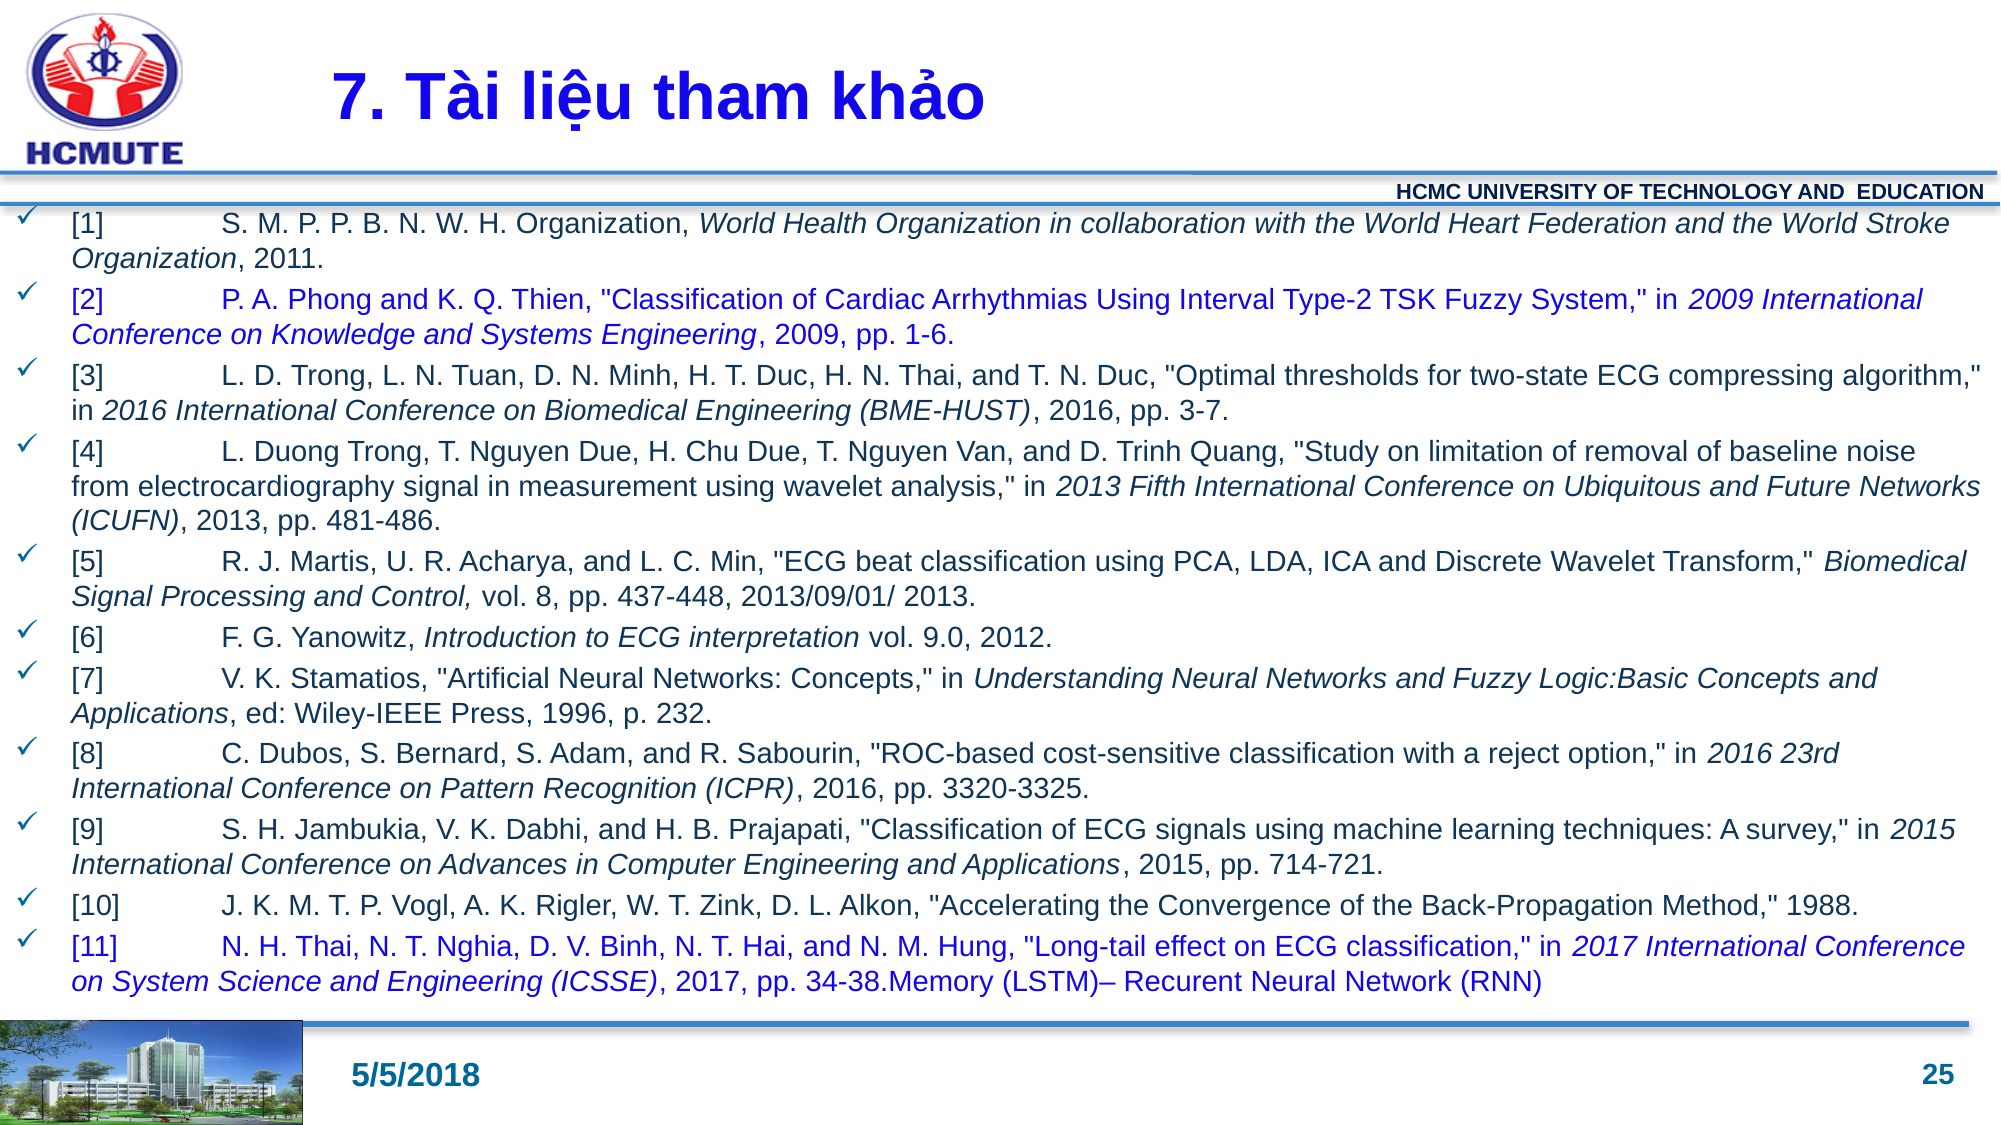

# 7. Tài liệu tham khảo
[1]	S. M. P. P. B. N. W. H. Organization, World Health Organization in collaboration with the World Heart Federation and the World Stroke Organization, 2011.
[2]	P. A. Phong and K. Q. Thien, "Classification of Cardiac Arrhythmias Using Interval Type-2 TSK Fuzzy System," in 2009 International Conference on Knowledge and Systems Engineering, 2009, pp. 1-6.
[3]	L. D. Trong, L. N. Tuan, D. N. Minh, H. T. Duc, H. N. Thai, and T. N. Duc, "Optimal thresholds for two-state ECG compressing algorithm," in 2016 International Conference on Biomedical Engineering (BME-HUST), 2016, pp. 3-7.
[4]	L. Duong Trong, T. Nguyen Due, H. Chu Due, T. Nguyen Van, and D. Trinh Quang, "Study on limitation of removal of baseline noise from electrocardiography signal in measurement using wavelet analysis," in 2013 Fifth International Conference on Ubiquitous and Future Networks (ICUFN), 2013, pp. 481-486.
[5]	R. J. Martis, U. R. Acharya, and L. C. Min, "ECG beat classification using PCA, LDA, ICA and Discrete Wavelet Transform," Biomedical Signal Processing and Control, vol. 8, pp. 437-448, 2013/09/01/ 2013.
[6]	F. G. Yanowitz, Introduction to ECG interpretation vol. 9.0, 2012.
[7]	V. K. Stamatios, "Artificial Neural Networks: Concepts," in Understanding Neural Networks and Fuzzy Logic:Basic Concepts and Applications, ed: Wiley-IEEE Press, 1996, p. 232.
[8]	C. Dubos, S. Bernard, S. Adam, and R. Sabourin, "ROC-based cost-sensitive classification with a reject option," in 2016 23rd International Conference on Pattern Recognition (ICPR), 2016, pp. 3320-3325.
[9]	S. H. Jambukia, V. K. Dabhi, and H. B. Prajapati, "Classification of ECG signals using machine learning techniques: A survey," in 2015 International Conference on Advances in Computer Engineering and Applications, 2015, pp. 714-721.
[10]	J. K. M. T. P. Vogl, A. K. Rigler, W. T. Zink, D. L. Alkon, "Accelerating the Convergence of the Back-Propagation Method," 1988.
[11]	N. H. Thai, N. T. Nghia, D. V. Binh, N. T. Hai, and N. M. Hung, "Long-tail effect on ECG classification," in 2017 International Conference on System Science and Engineering (ICSSE), 2017, pp. 34-38.Memory (LSTM)– Recurent Neural Network (RNN)
5/5/2018
25